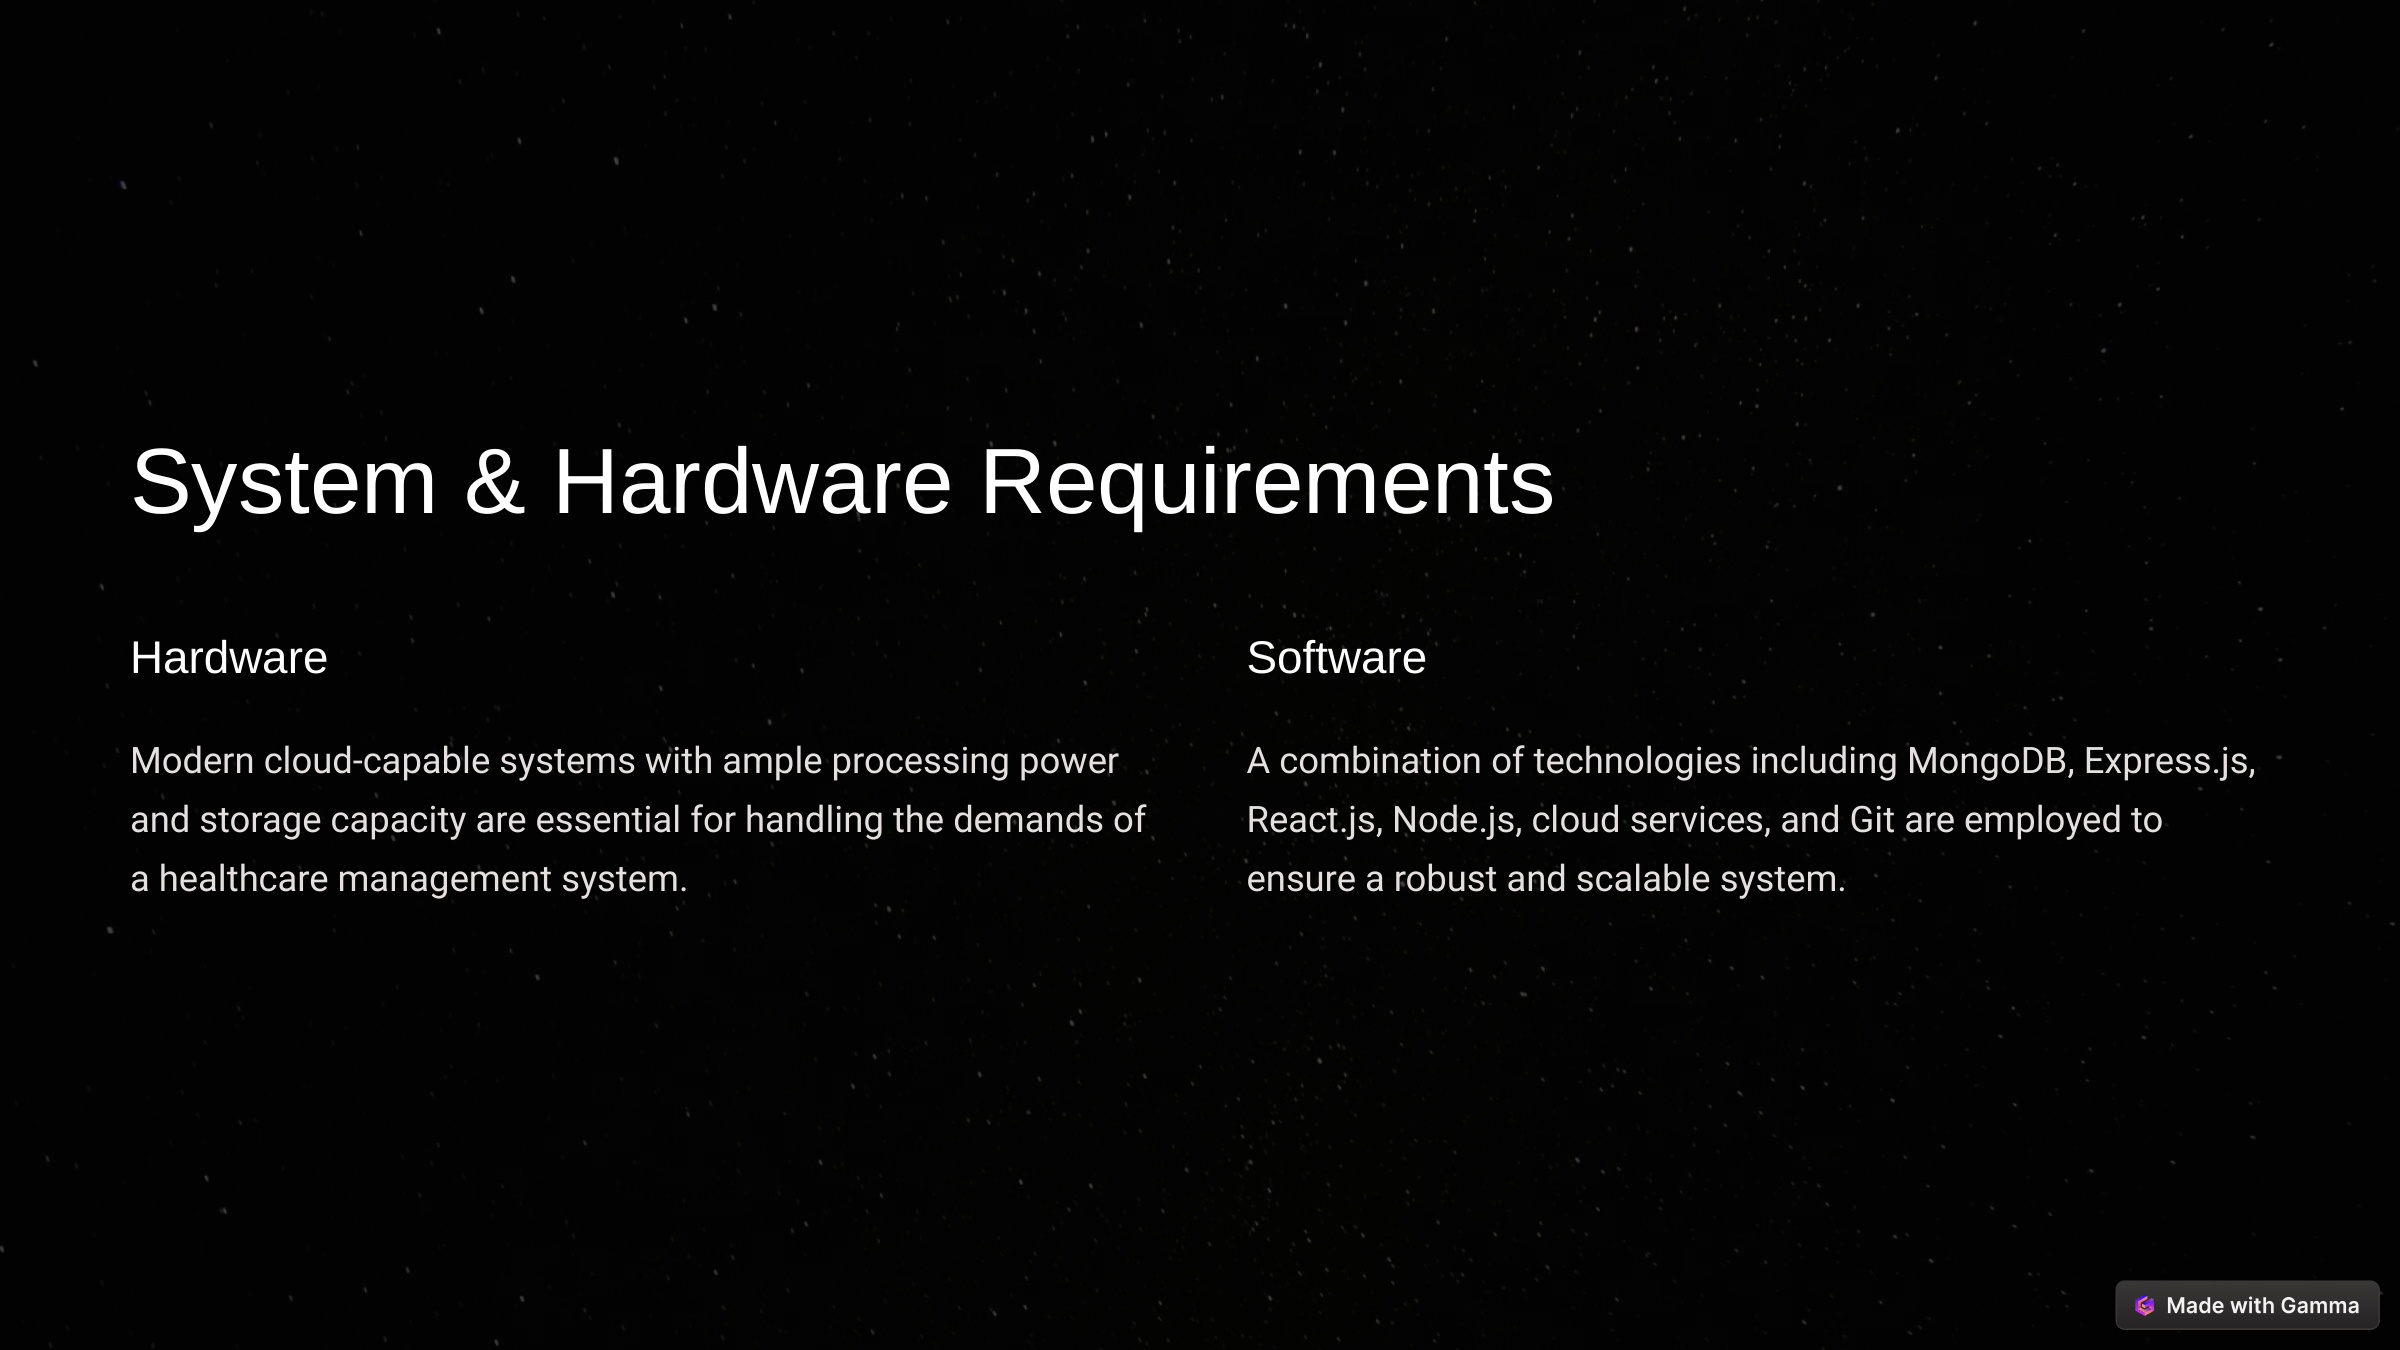

System & Hardware Requirements
Hardware
Software
Modern cloud-capable systems with ample processing power and storage capacity are essential for handling the demands of a healthcare management system.
A combination of technologies including MongoDB, Express.js, React.js, Node.js, cloud services, and Git are employed to ensure a robust and scalable system.